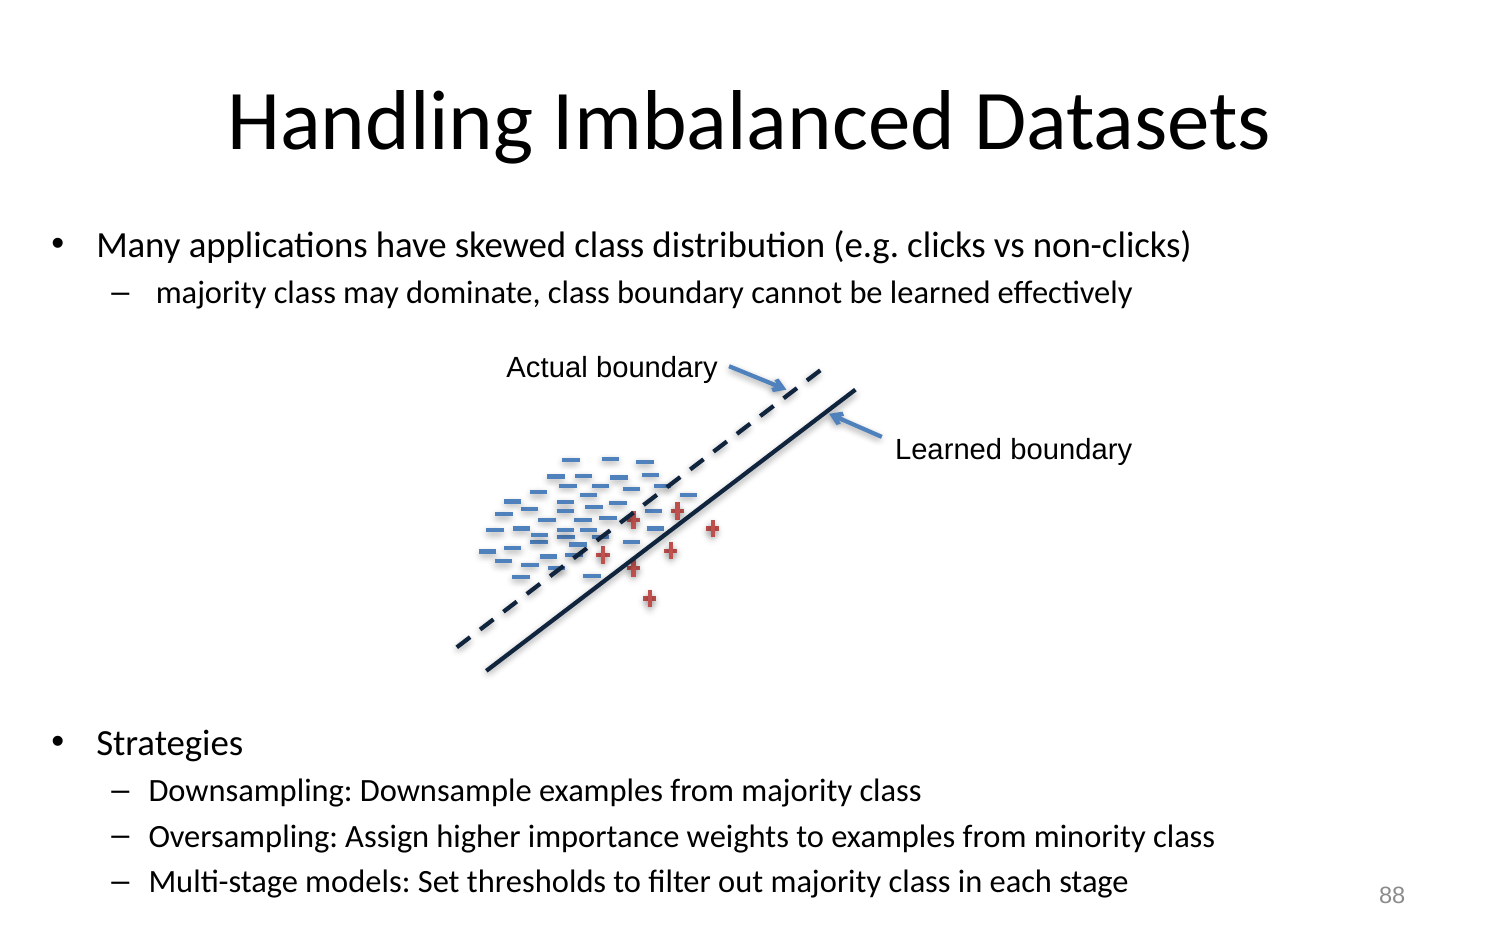

# Handling Imbalanced Datasets
Many applications have skewed class distribution (e.g. clicks vs non-clicks)
 majority class may dominate, class boundary cannot be learned effectively

Strategies
Downsampling: Downsample examples from majority class
Oversampling: Assign higher importance weights to examples from minority class
Multi-stage models: Set thresholds to filter out majority class in each stage
Actual boundary
Learned boundary
88